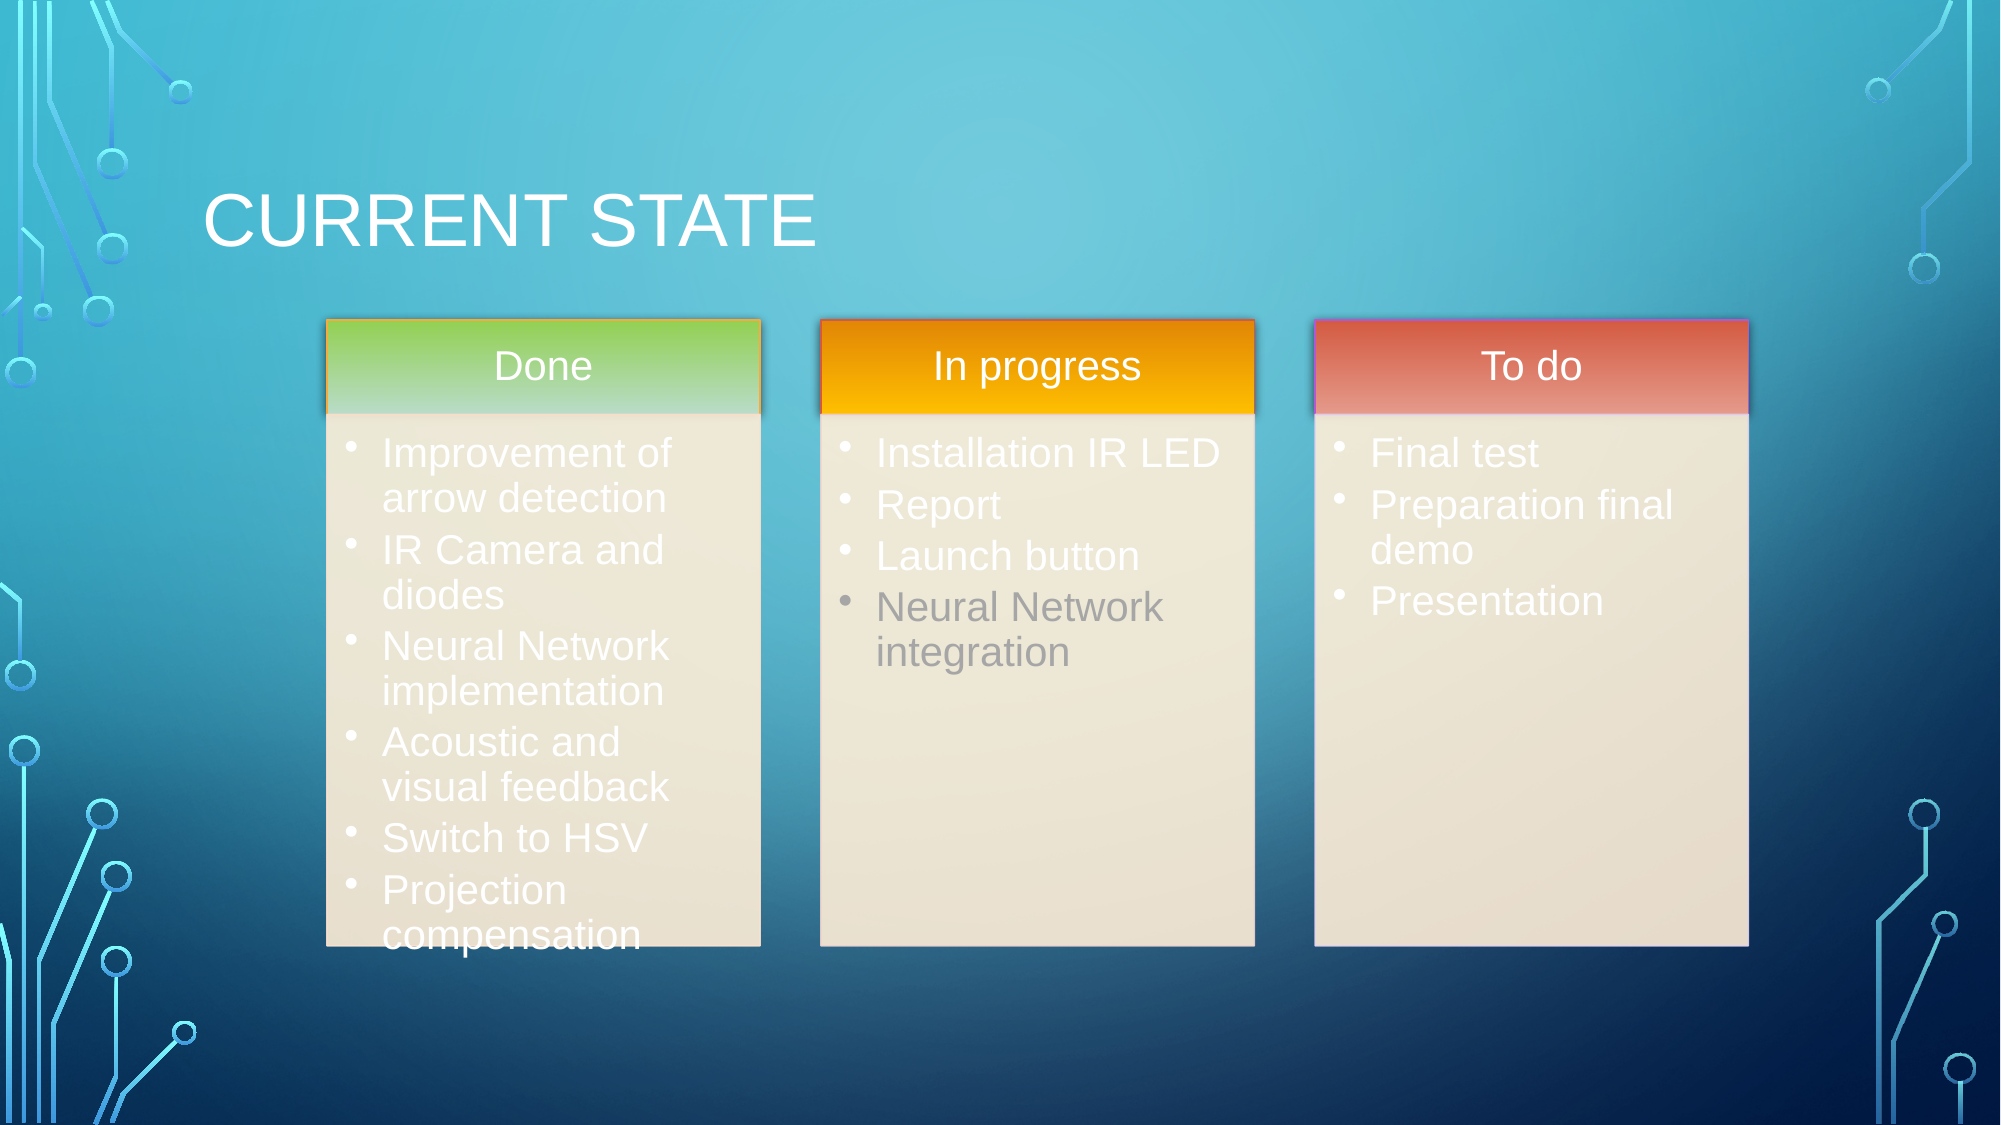

# Current state
Done
Improvement of arrow detection
IR Camera and diodes
Neural Network implementation
Acoustic and visual feedback
Switch to HSV
Projection compensation
In progress
Installation IR LED
Report
Launch button
Neural Network integration

To do
Final test
Preparation final demo
Presentation